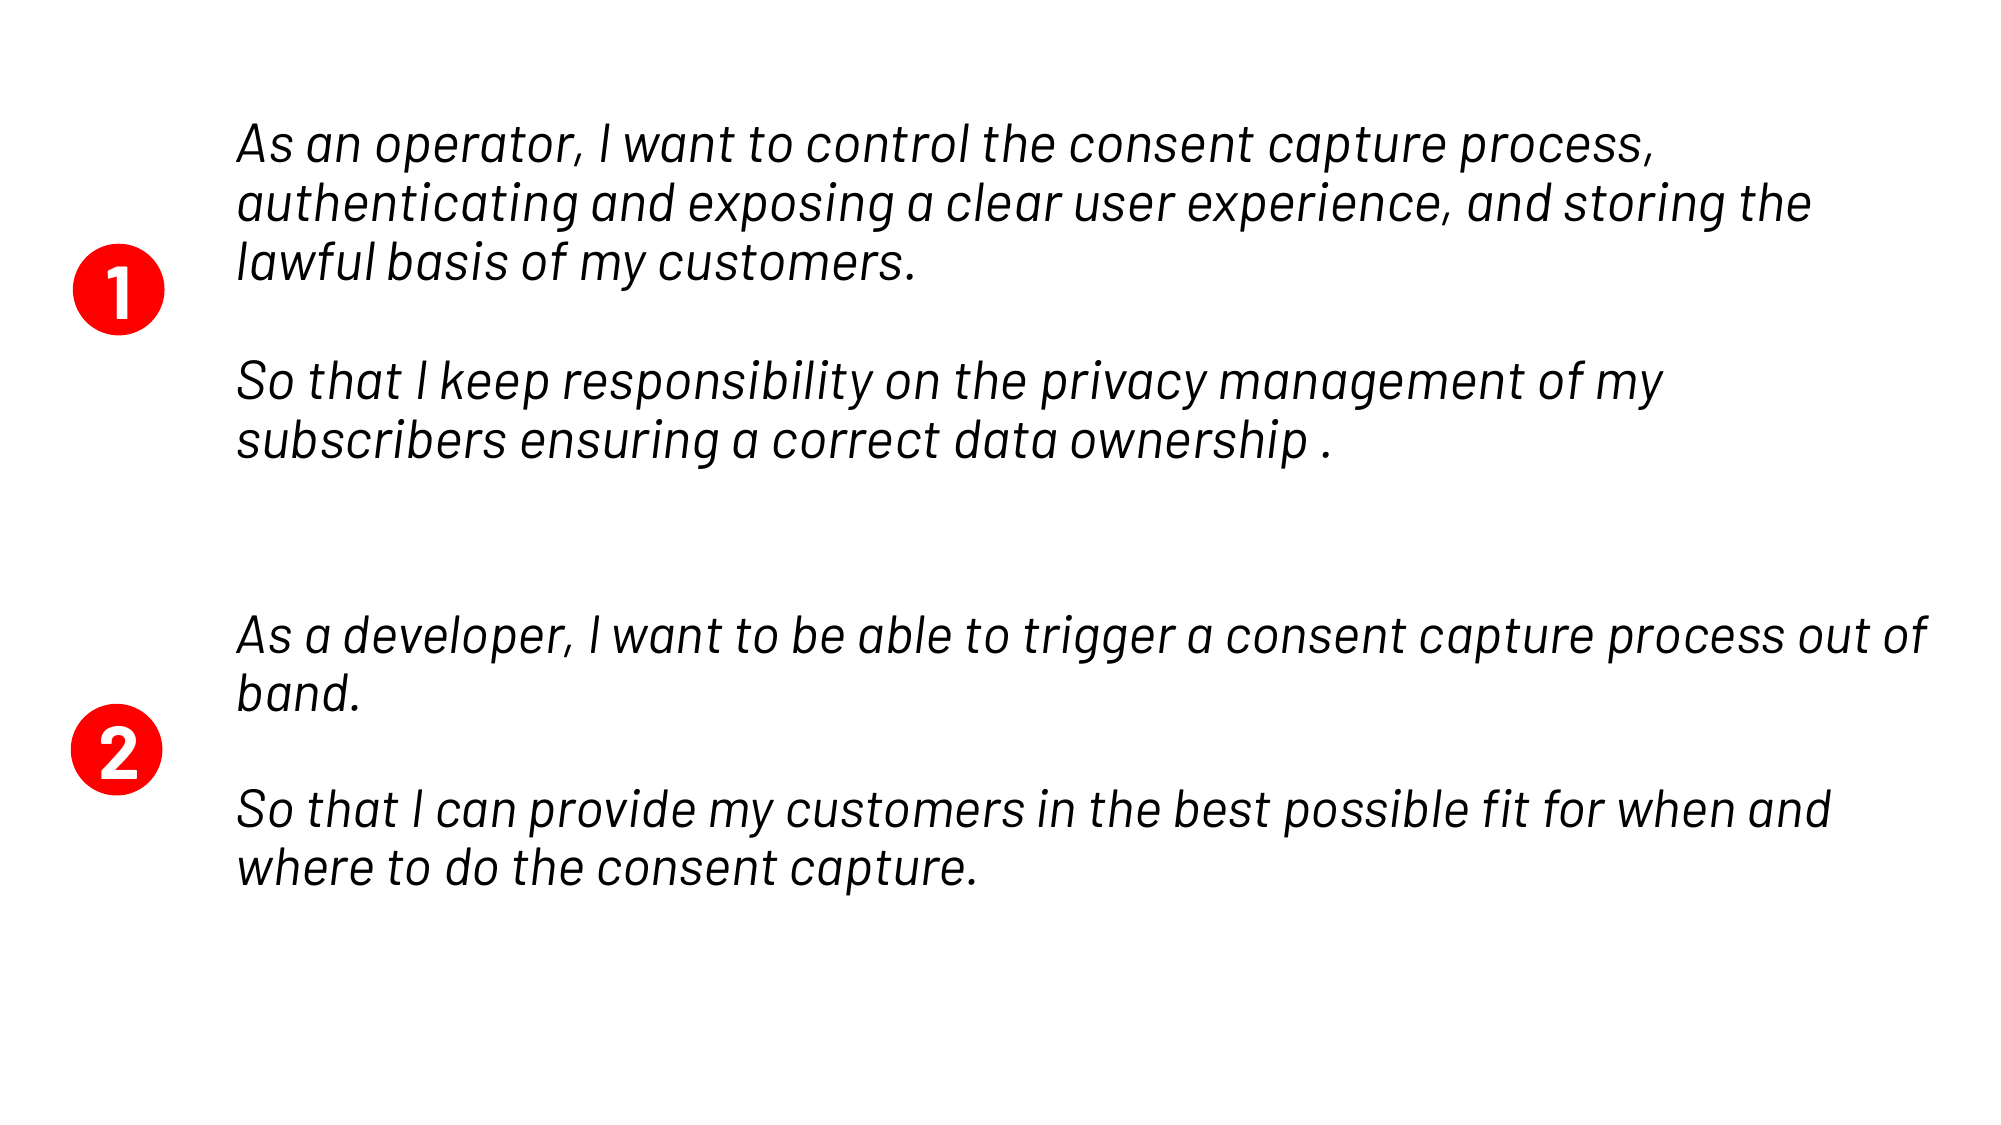

As an operator, I want to control the consent capture process, authenticating and exposing a clear user experience, and storing the lawful basis of my customers.

So that I keep responsibility on the privacy management of my subscribers ensuring a correct data ownership .
1
As a developer, I want to be able to trigger a consent capture process out of band.

So that I can provide my customers in the best possible fit for when and where to do the consent capture.
2